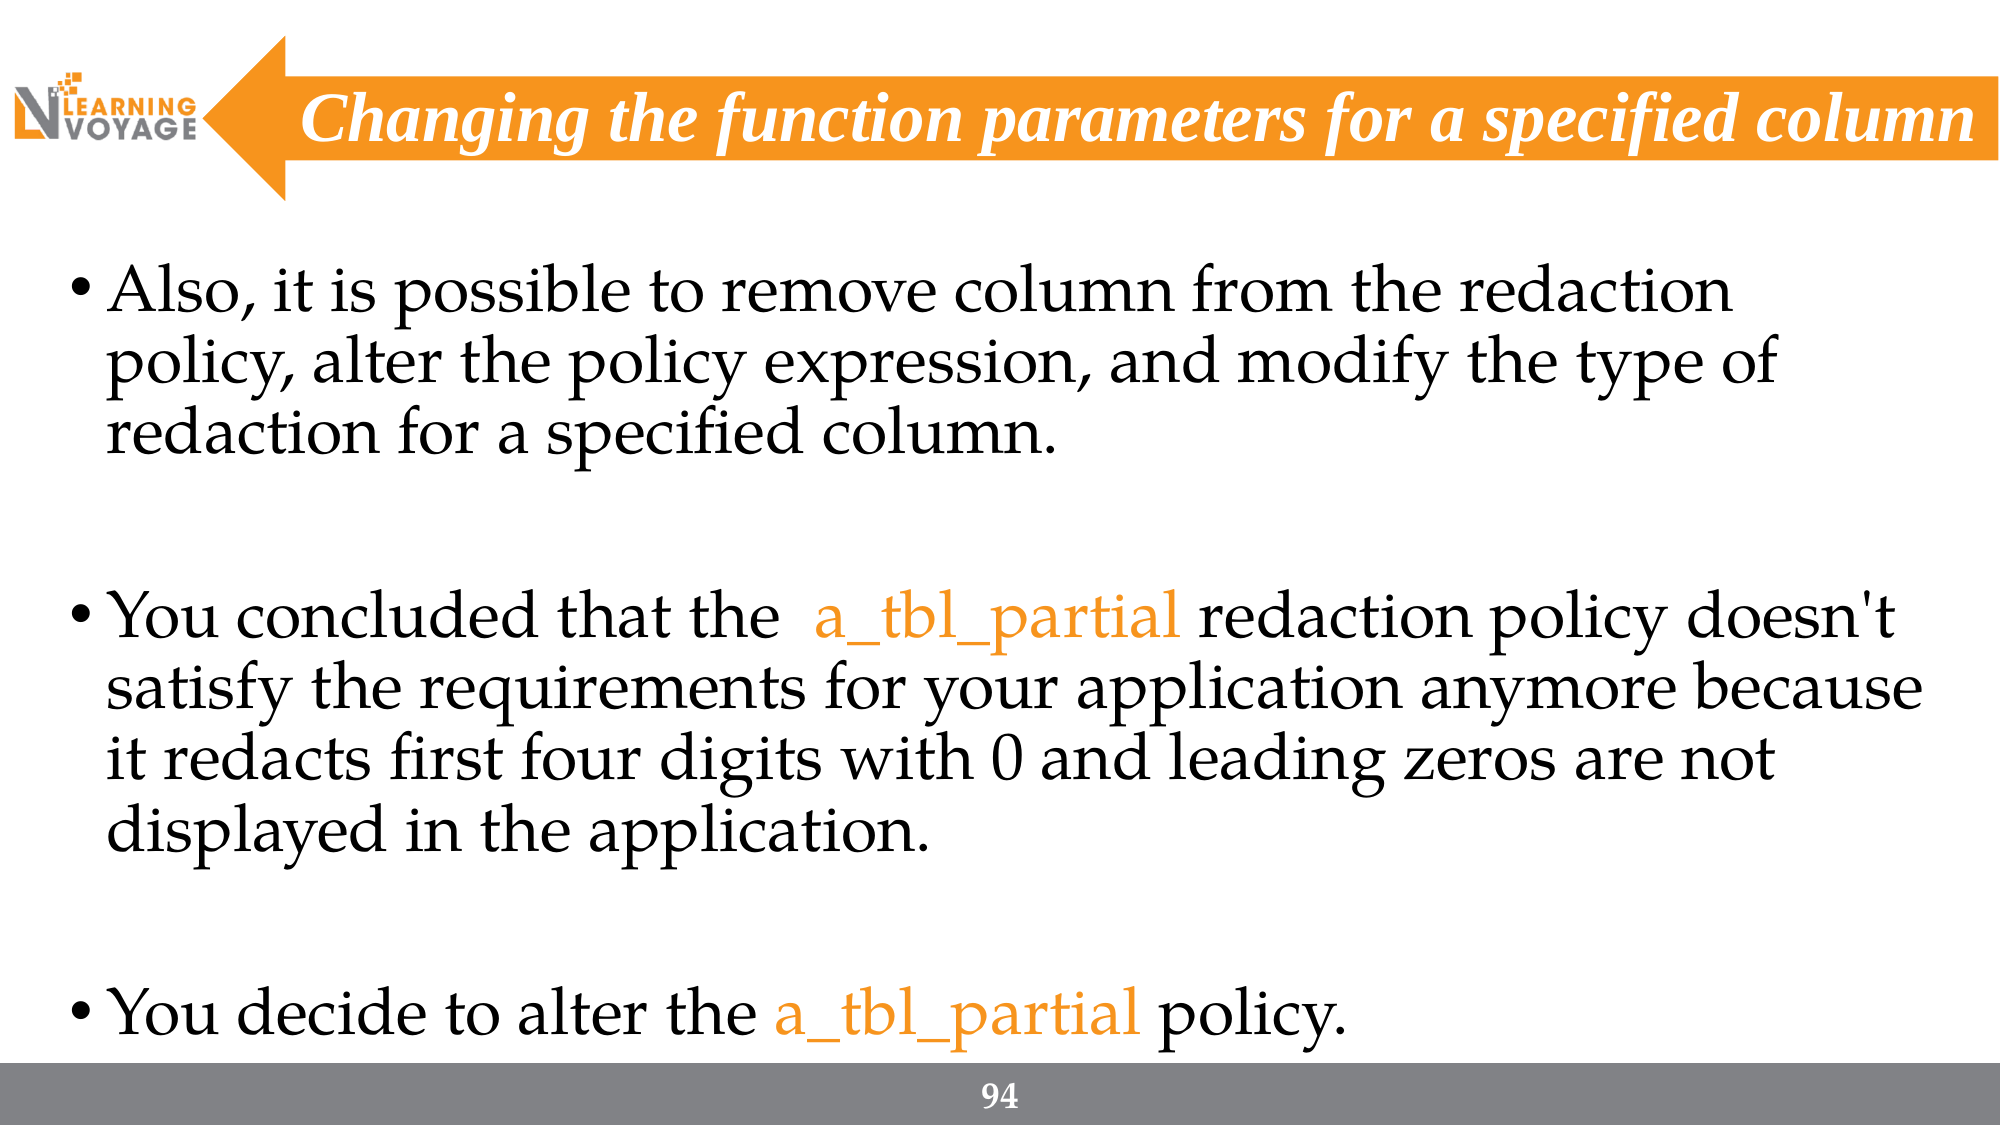

# Changing the function parameters for a specified column
Also, it is possible to remove column from the redaction policy, alter the policy expression, and modify the type of redaction for a specified column.

You concluded that the  a_tbl_partial redaction policy doesn't satisfy the requirements for your application anymore because it redacts first four digits with 0 and leading zeros are not displayed in the application.

You decide to alter the a_tbl_partial policy.
94